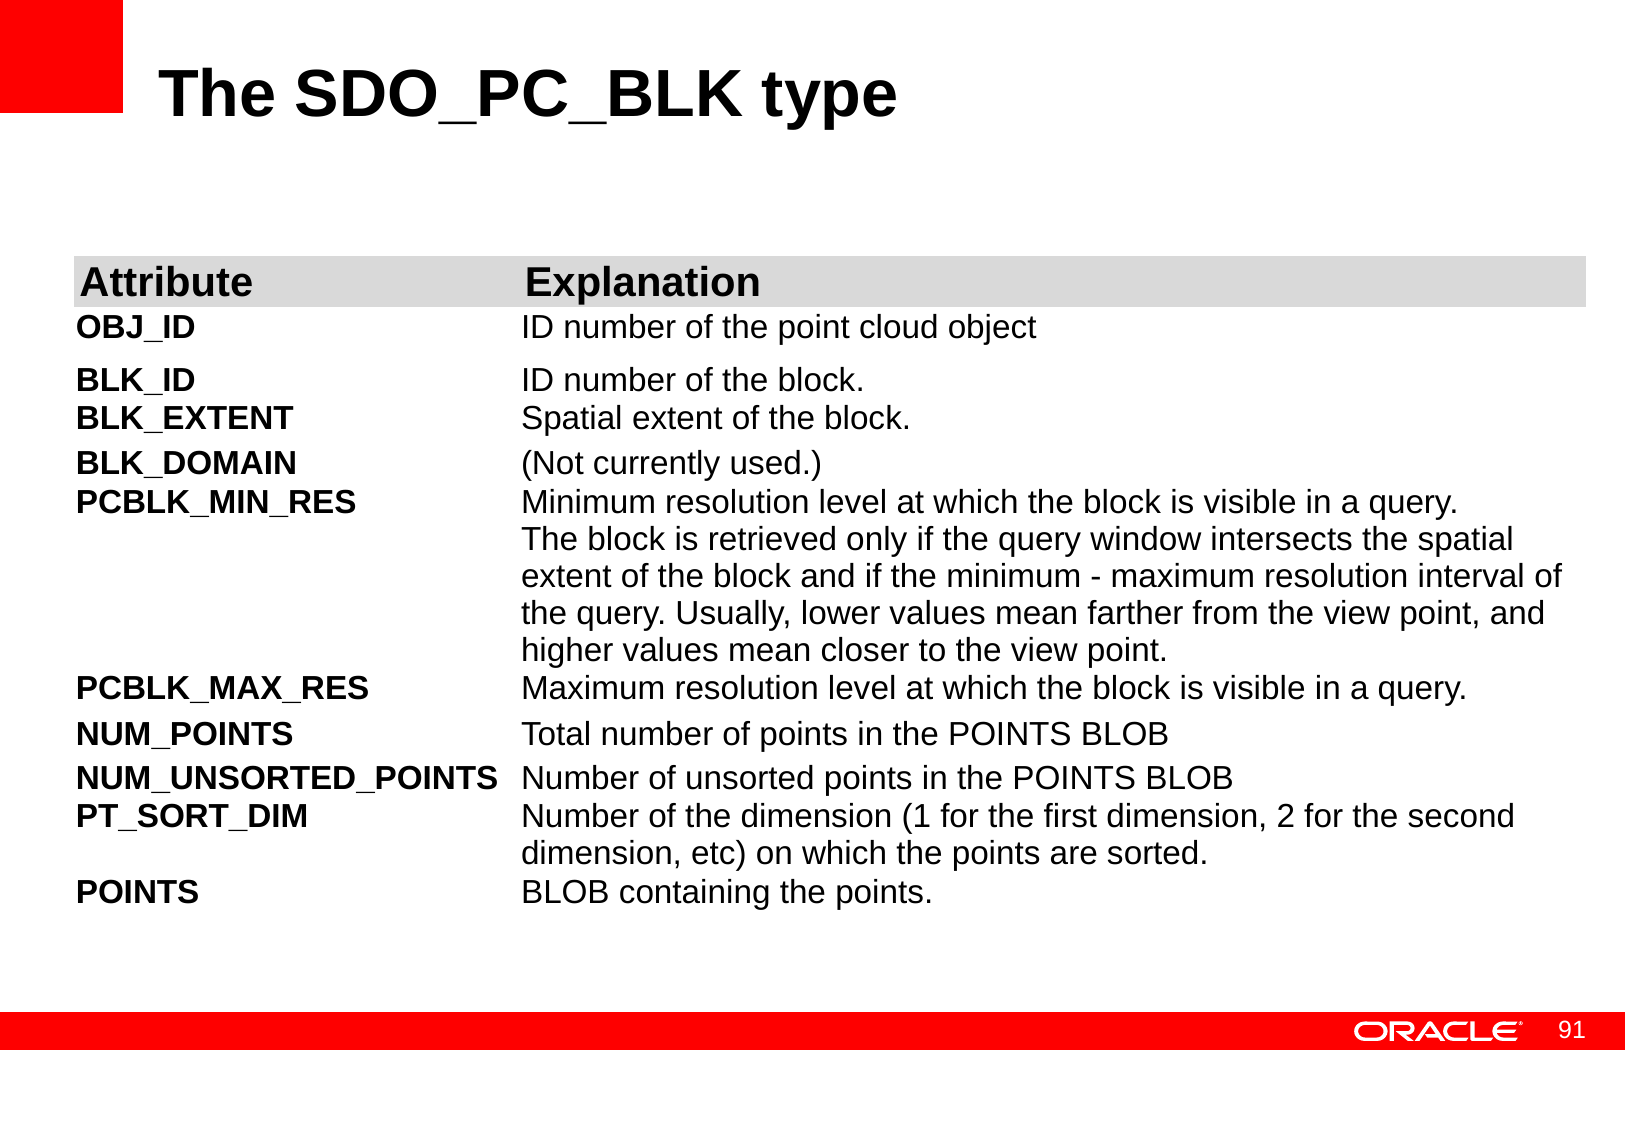

# The SDO_PC_BLK type
| Attribute | Explanation |
| --- | --- |
| OBJ\_ID | ID number of the point cloud object |
| BLK\_ID | ID number of the block. |
| BLK\_EXTENT | Spatial extent of the block. |
| BLK\_DOMAIN | (Not currently used.) |
| PCBLK\_MIN\_RES | Minimum resolution level at which the block is visible in a query. The block is retrieved only if the query window intersects the spatial extent of the block and if the minimum - maximum resolution interval of the query. Usually, lower values mean farther from the view point, and higher values mean closer to the view point. |
| PCBLK\_MAX\_RES | Maximum resolution level at which the block is visible in a query. |
| NUM\_POINTS | Total number of points in the POINTS BLOB |
| NUM\_UNSORTED\_POINTS | Number of unsorted points in the POINTS BLOB |
| PT\_SORT\_DIM | Number of the dimension (1 for the first dimension, 2 for the second dimension, etc) on which the points are sorted. |
| POINTS | BLOB containing the points. |